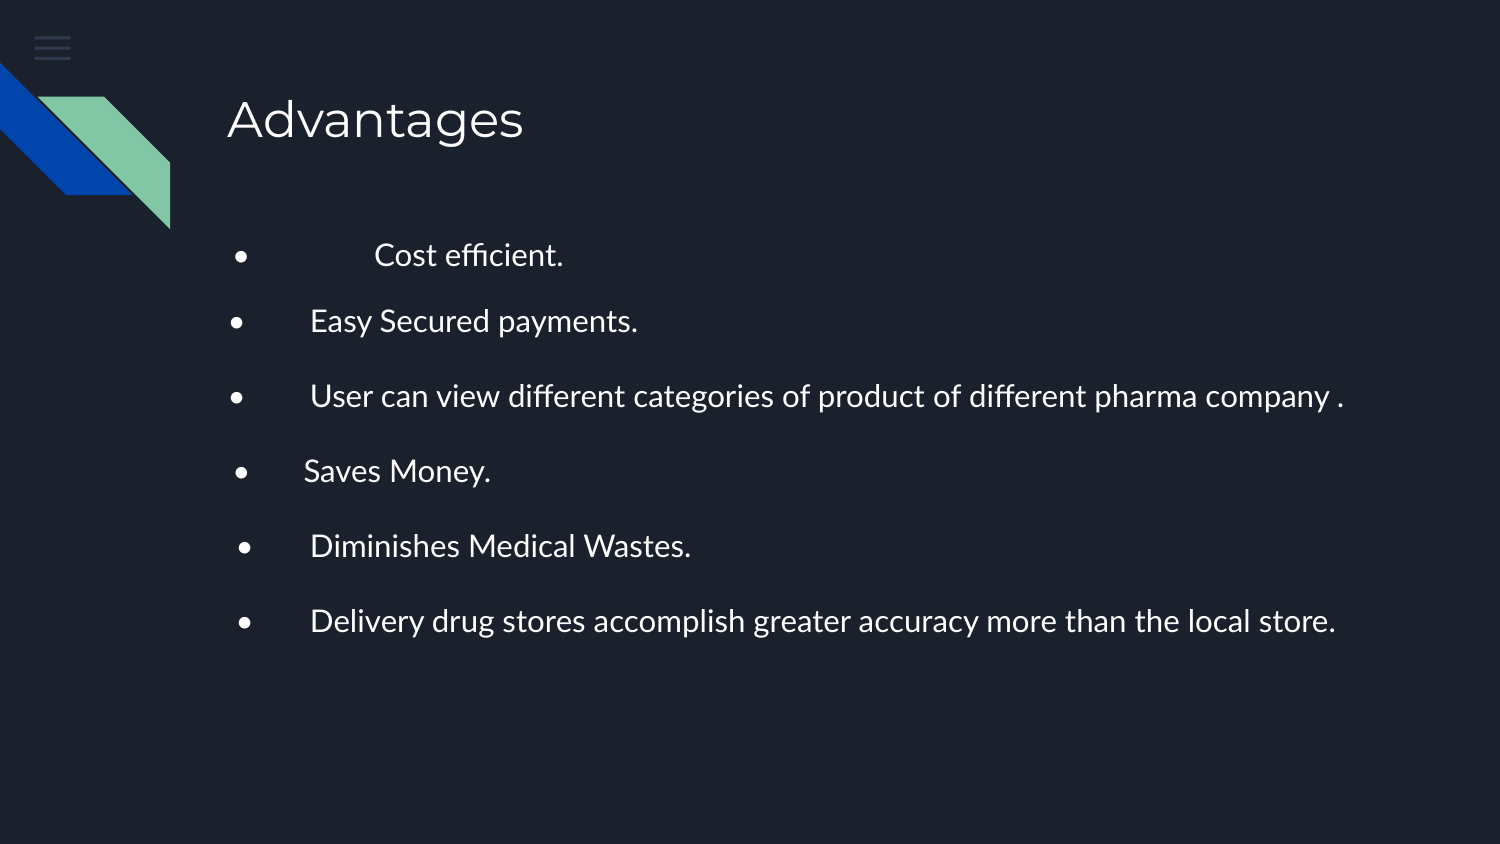

# Advantages
     •	    Cost efficient.

•        Easy Secured payments.

•        User can view different categories of product of different pharma company .

 •           Saves Money.

 •       Diminishes Medical Wastes.

 •       Delivery drug stores accomplish greater accuracy more than the local store.